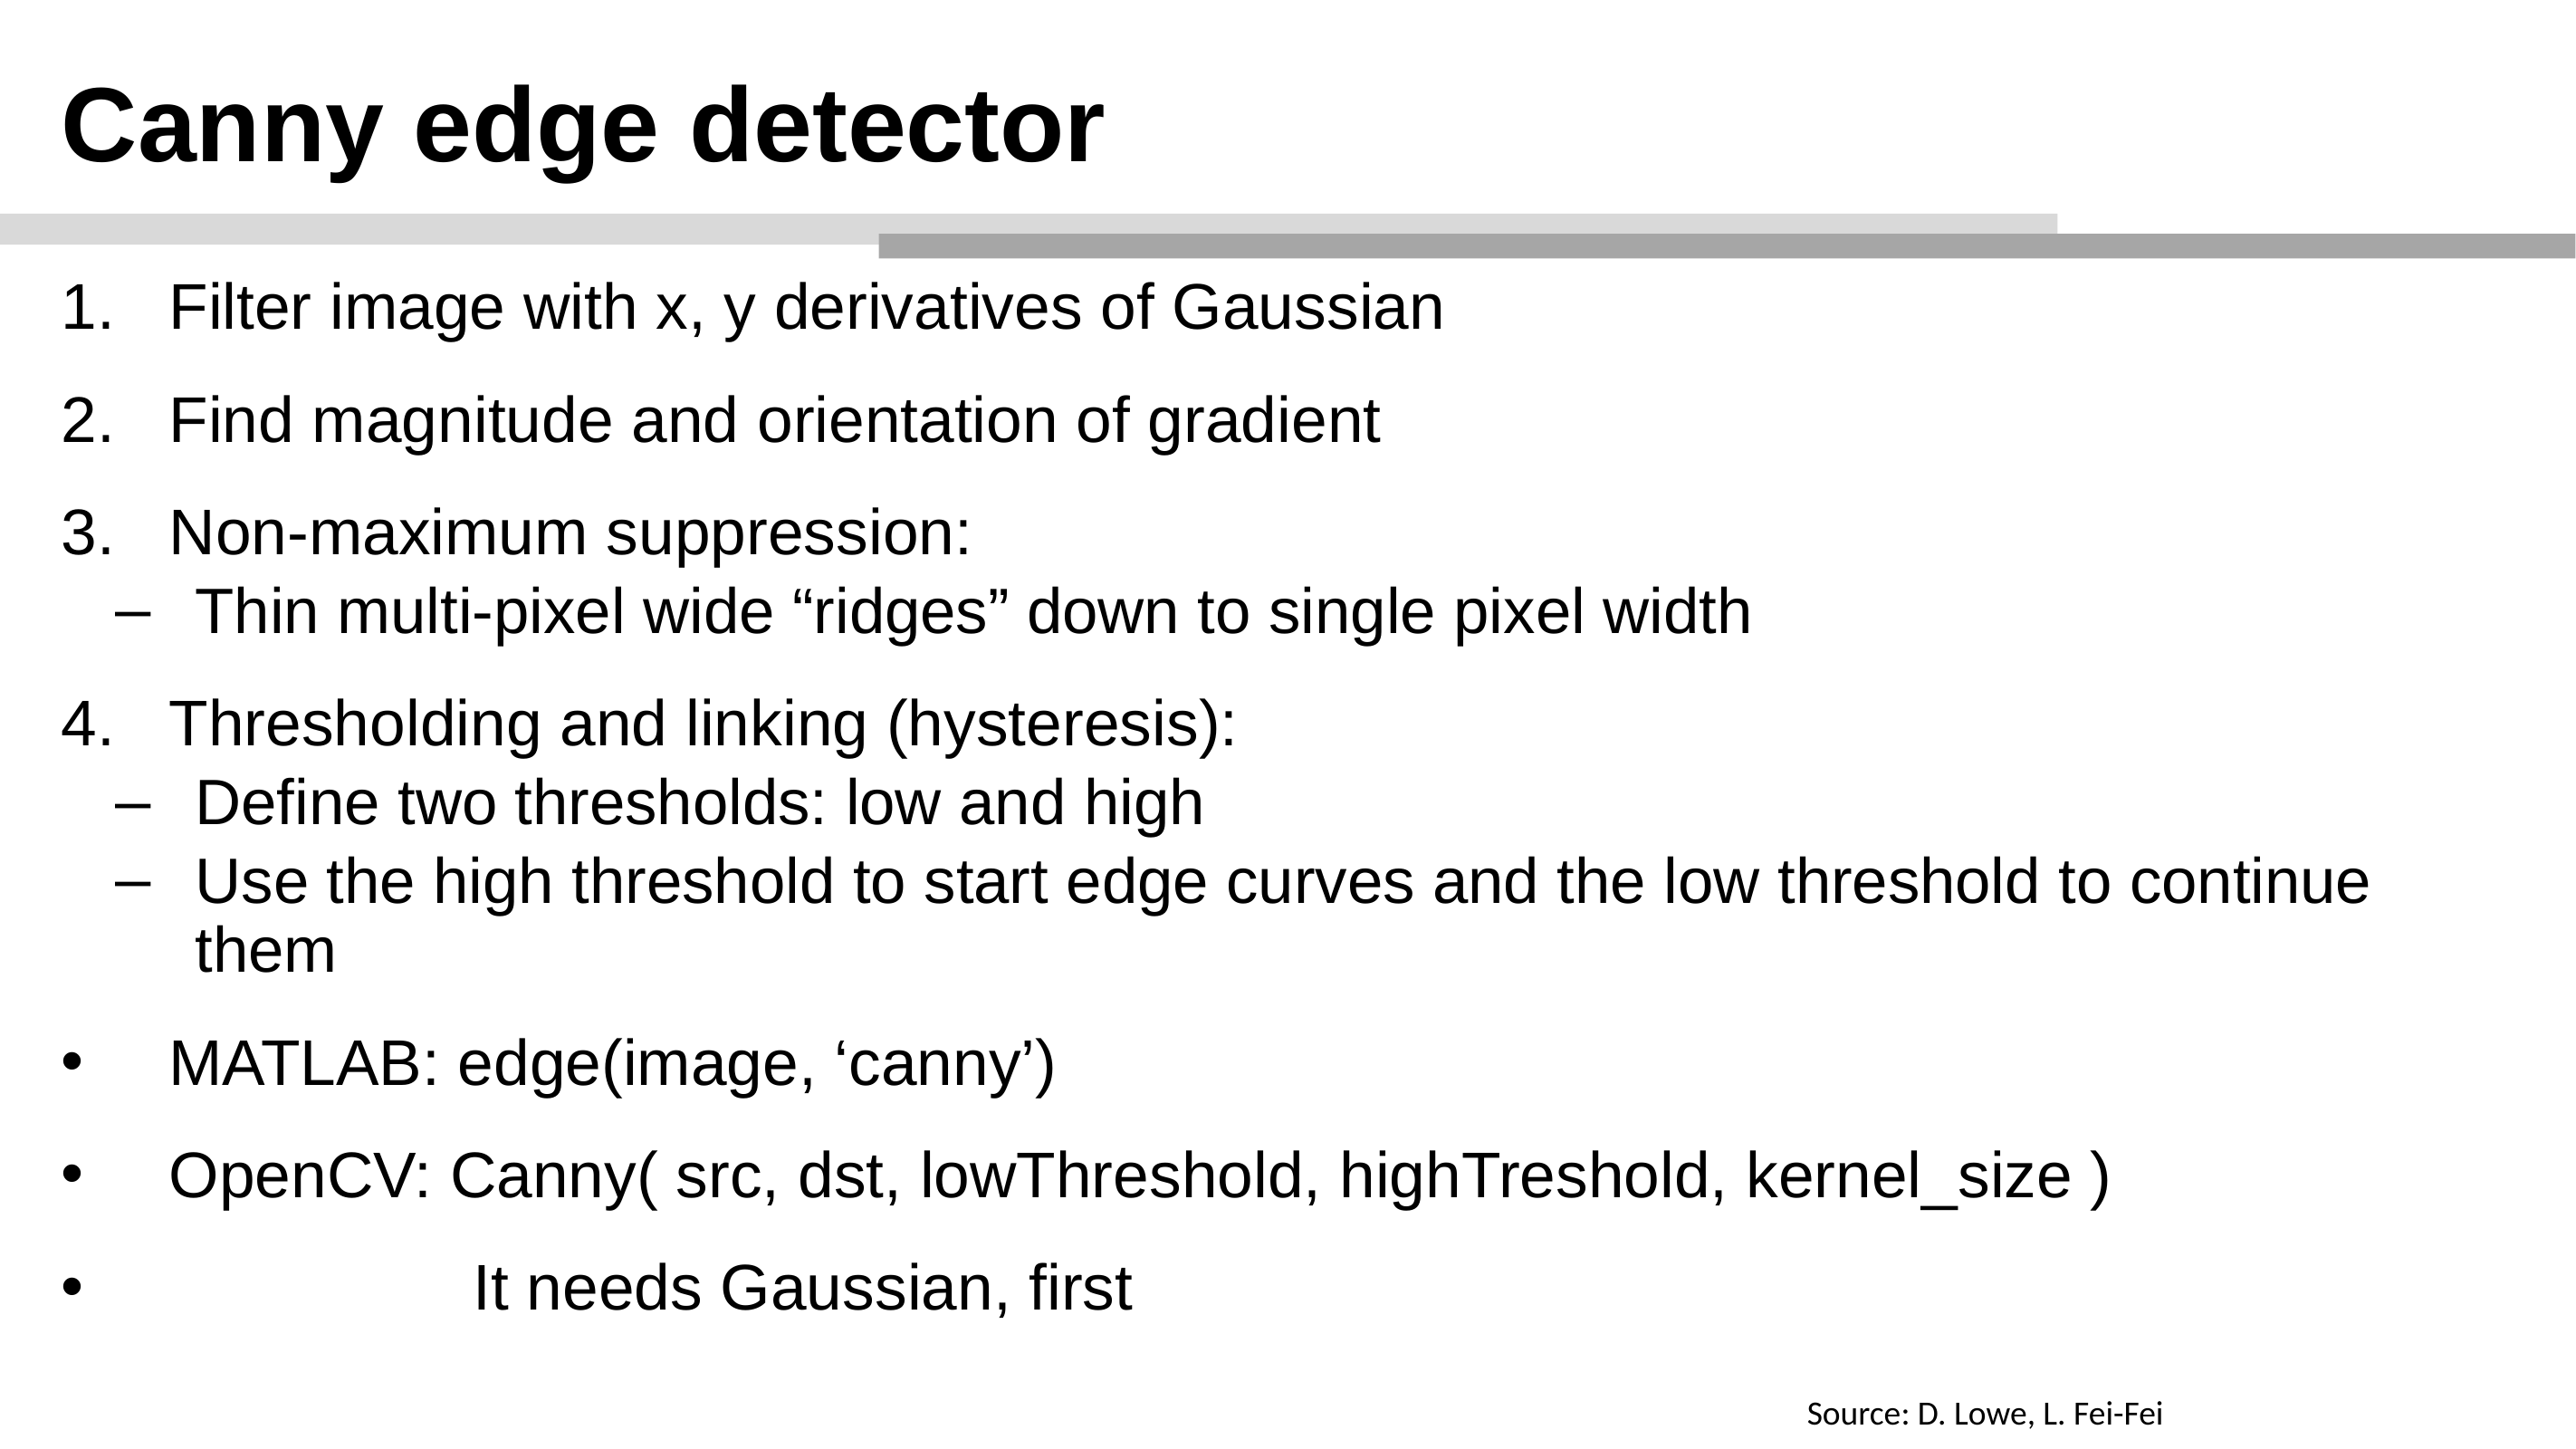

# Canny edge detector
Filter image with x, y derivatives of Gaussian
Find magnitude and orientation of gradient
Non-maximum suppression:
Thin multi-pixel wide “ridges” down to single pixel width
Thresholding and linking (hysteresis):
Define two thresholds: low and high
Use the high threshold to start edge curves and the low threshold to continue them
MATLAB: edge(image, ‘canny’)
OpenCV: Canny( src, dst, lowThreshold, highTreshold, kernel_size )
                 It needs Gaussian, first
Source: D. Lowe, L. Fei-Fei